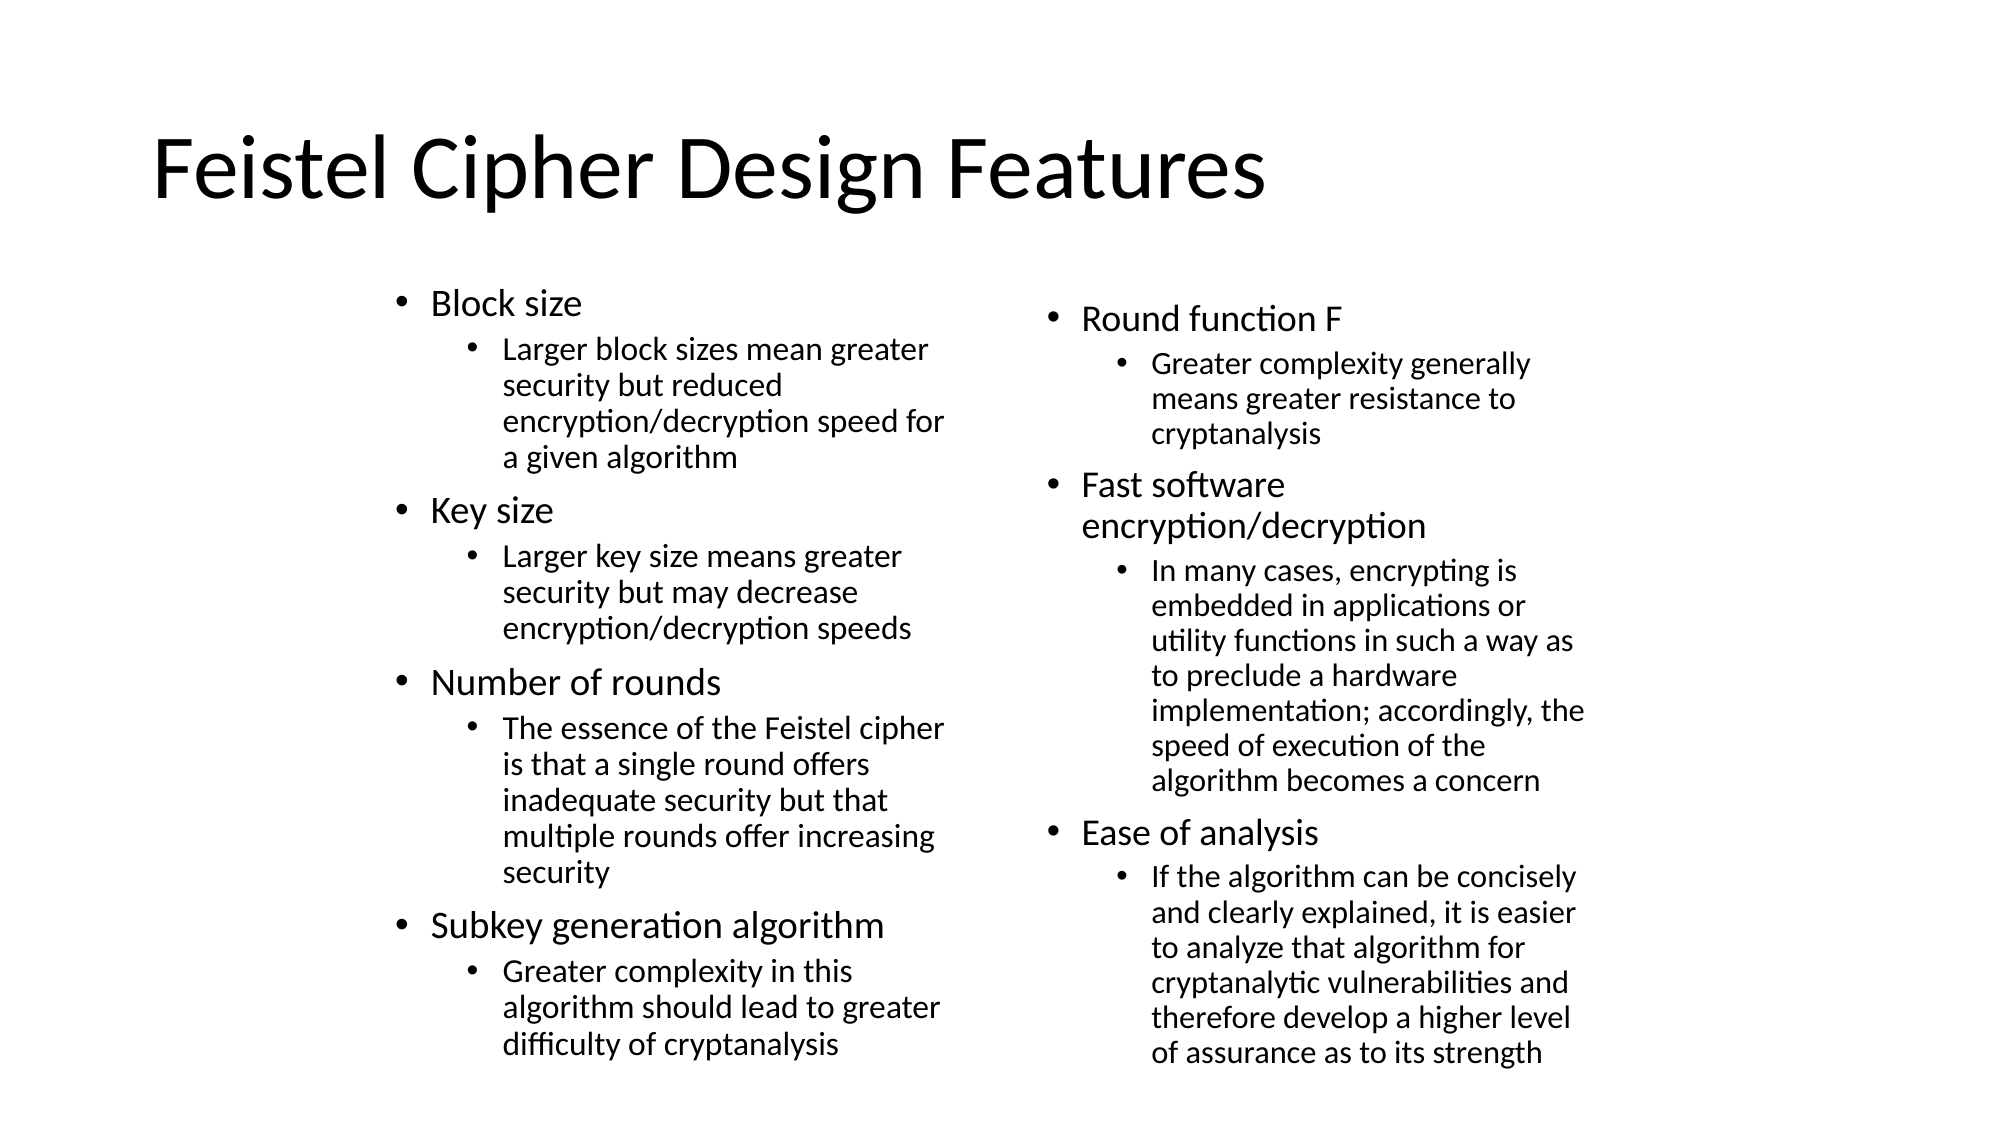

# Feistel Cipher Design Features
Block size
Larger block sizes mean greater security but reduced encryption/decryption speed for a given algorithm
Key size
Larger key size means greater security but may decrease encryption/decryption speeds
Number of rounds
The essence of the Feistel cipher is that a single round offers inadequate security but that multiple rounds offer increasing security
Subkey generation algorithm
Greater complexity in this algorithm should lead to greater difficulty of cryptanalysis
Round function F
Greater complexity generally means greater resistance to cryptanalysis
Fast software encryption/decryption
In many cases, encrypting is embedded in applications or utility functions in such a way as to preclude a hardware implementation; accordingly, the speed of execution of the algorithm becomes a concern
Ease of analysis
If the algorithm can be concisely and clearly explained, it is easier to analyze that algorithm for cryptanalytic vulnerabilities and therefore develop a higher level of assurance as to its strength